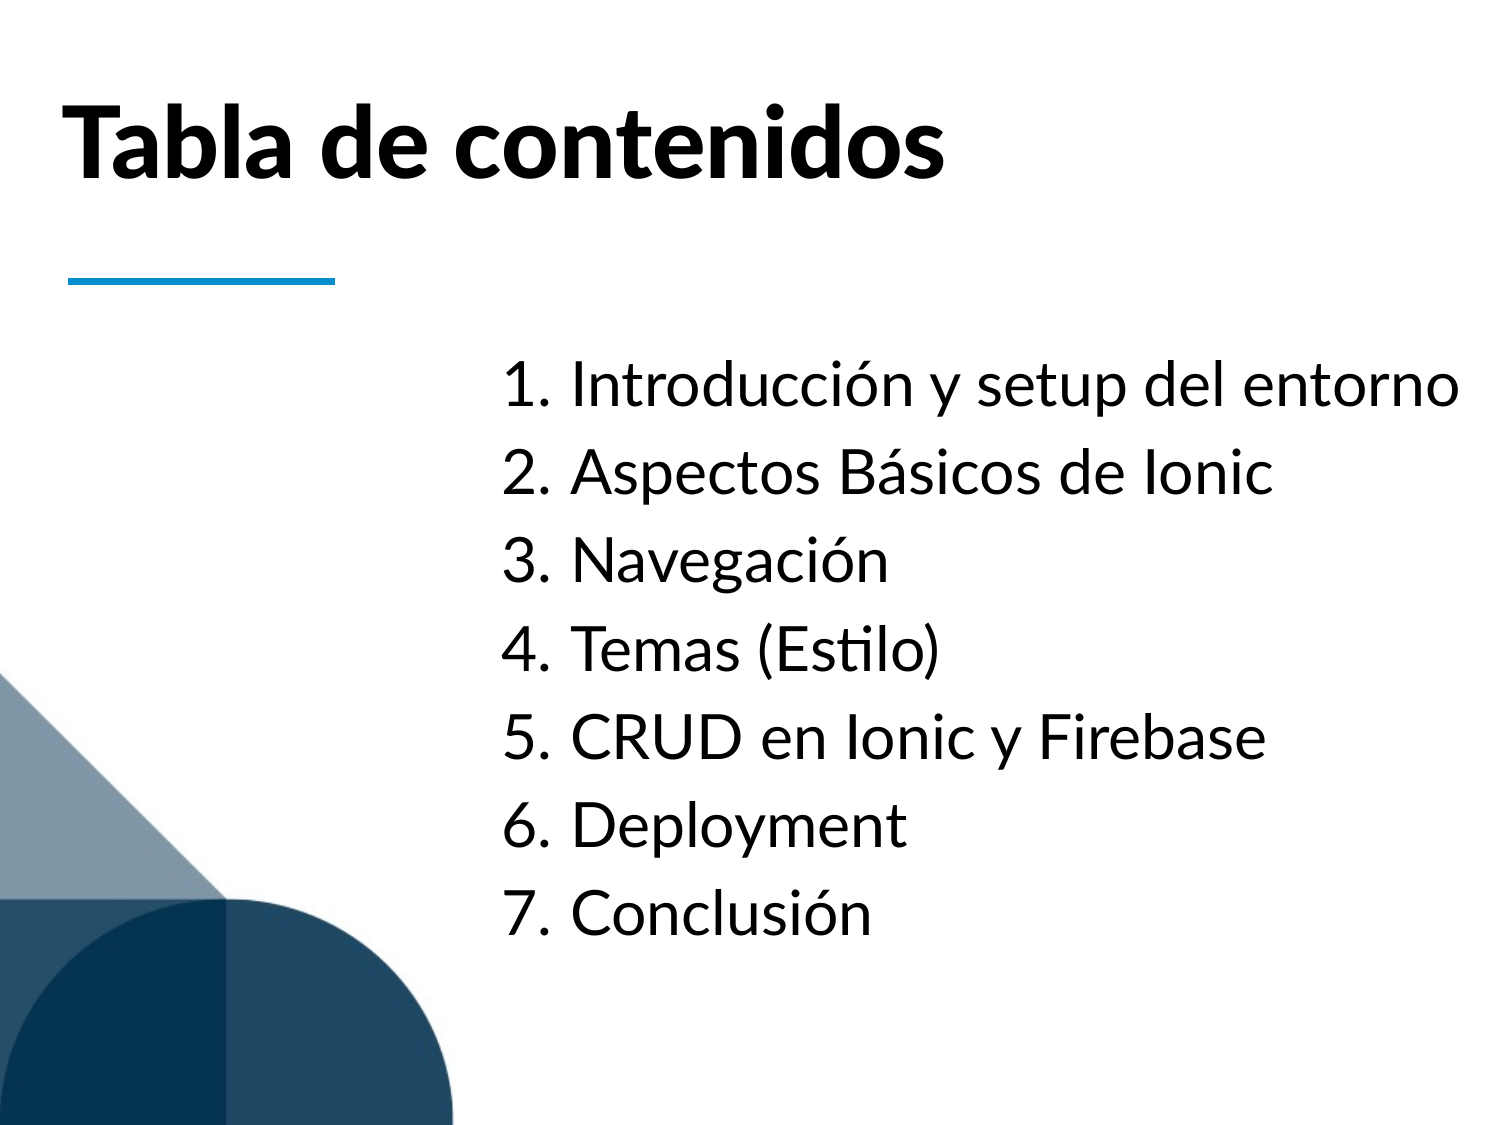

# Tabla de contenidos
Introducción y setup del entorno
Aspectos Básicos de Ionic
Navegación
Temas (Estilo)
CRUD en Ionic y Firebase
Deployment
Conclusión